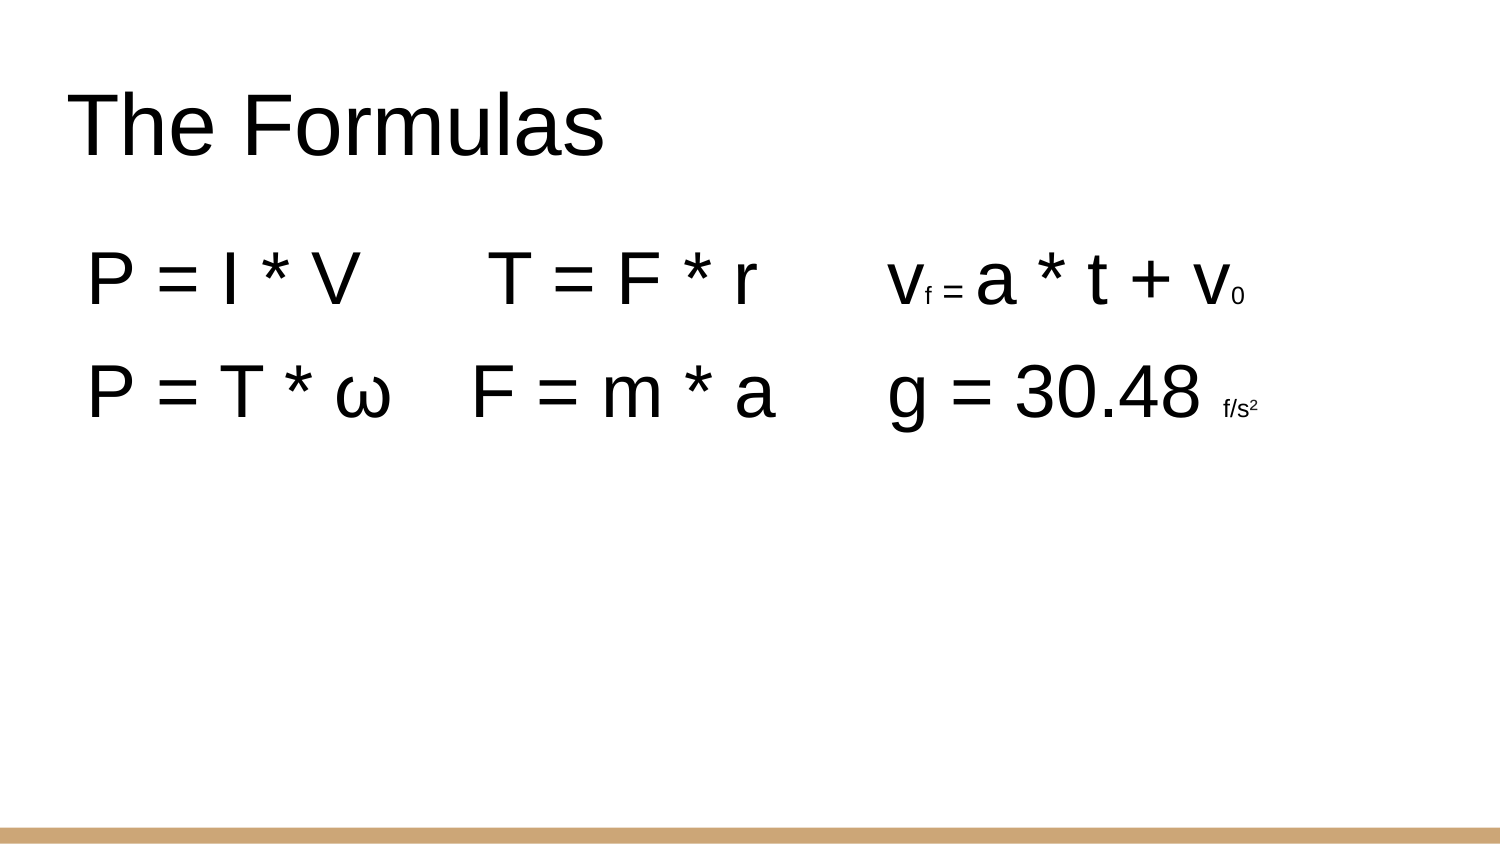

# The Formulas
P = I * V
T = F * r
vf = a * t + v0
P = T * ω
F = m * a
g = 30.48 f/s²